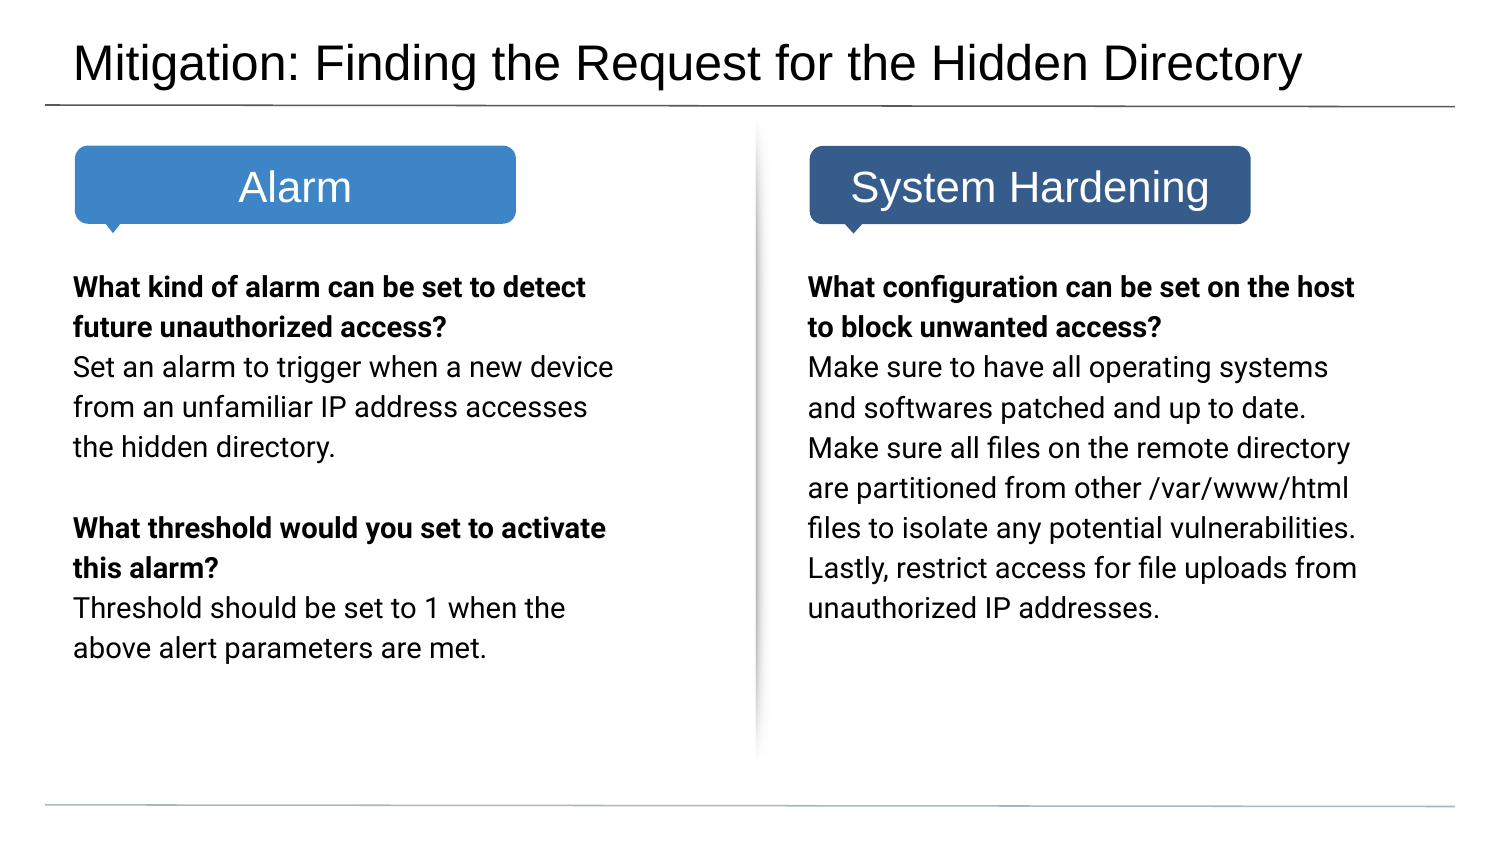

# Mitigation: Finding the Request for the Hidden Directory
What kind of alarm can be set to detect future unauthorized access?
Set an alarm to trigger when a new device from an unfamiliar IP address accesses the hidden directory.

What threshold would you set to activate this alarm?
Threshold should be set to 1 when the above alert parameters are met.

What configuration can be set on the host to block unwanted access?
Make sure to have all operating systems and softwares patched and up to date. Make sure all files on the remote directory are partitioned from other /var/www/html files to isolate any potential vulnerabilities. Lastly, restrict access for file uploads from unauthorized IP addresses.